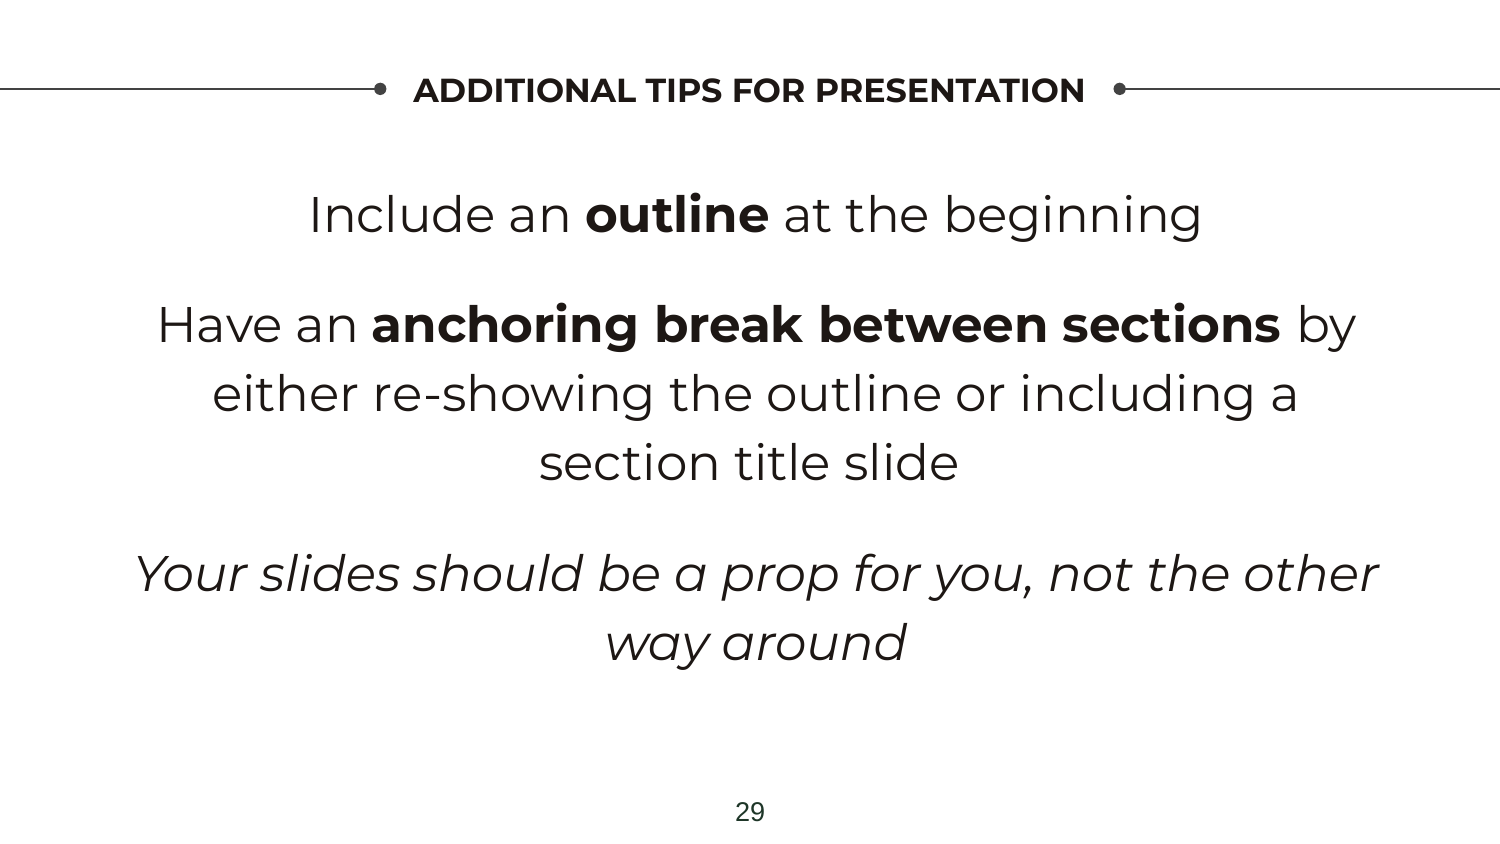

# ADDITIONAL TIPS FOR PRESENTATION
Include an outline at the beginning
Have an anchoring break between sections by either re-showing the outline or including a section title slide
Your slides should be a prop for you, not the other way around
29